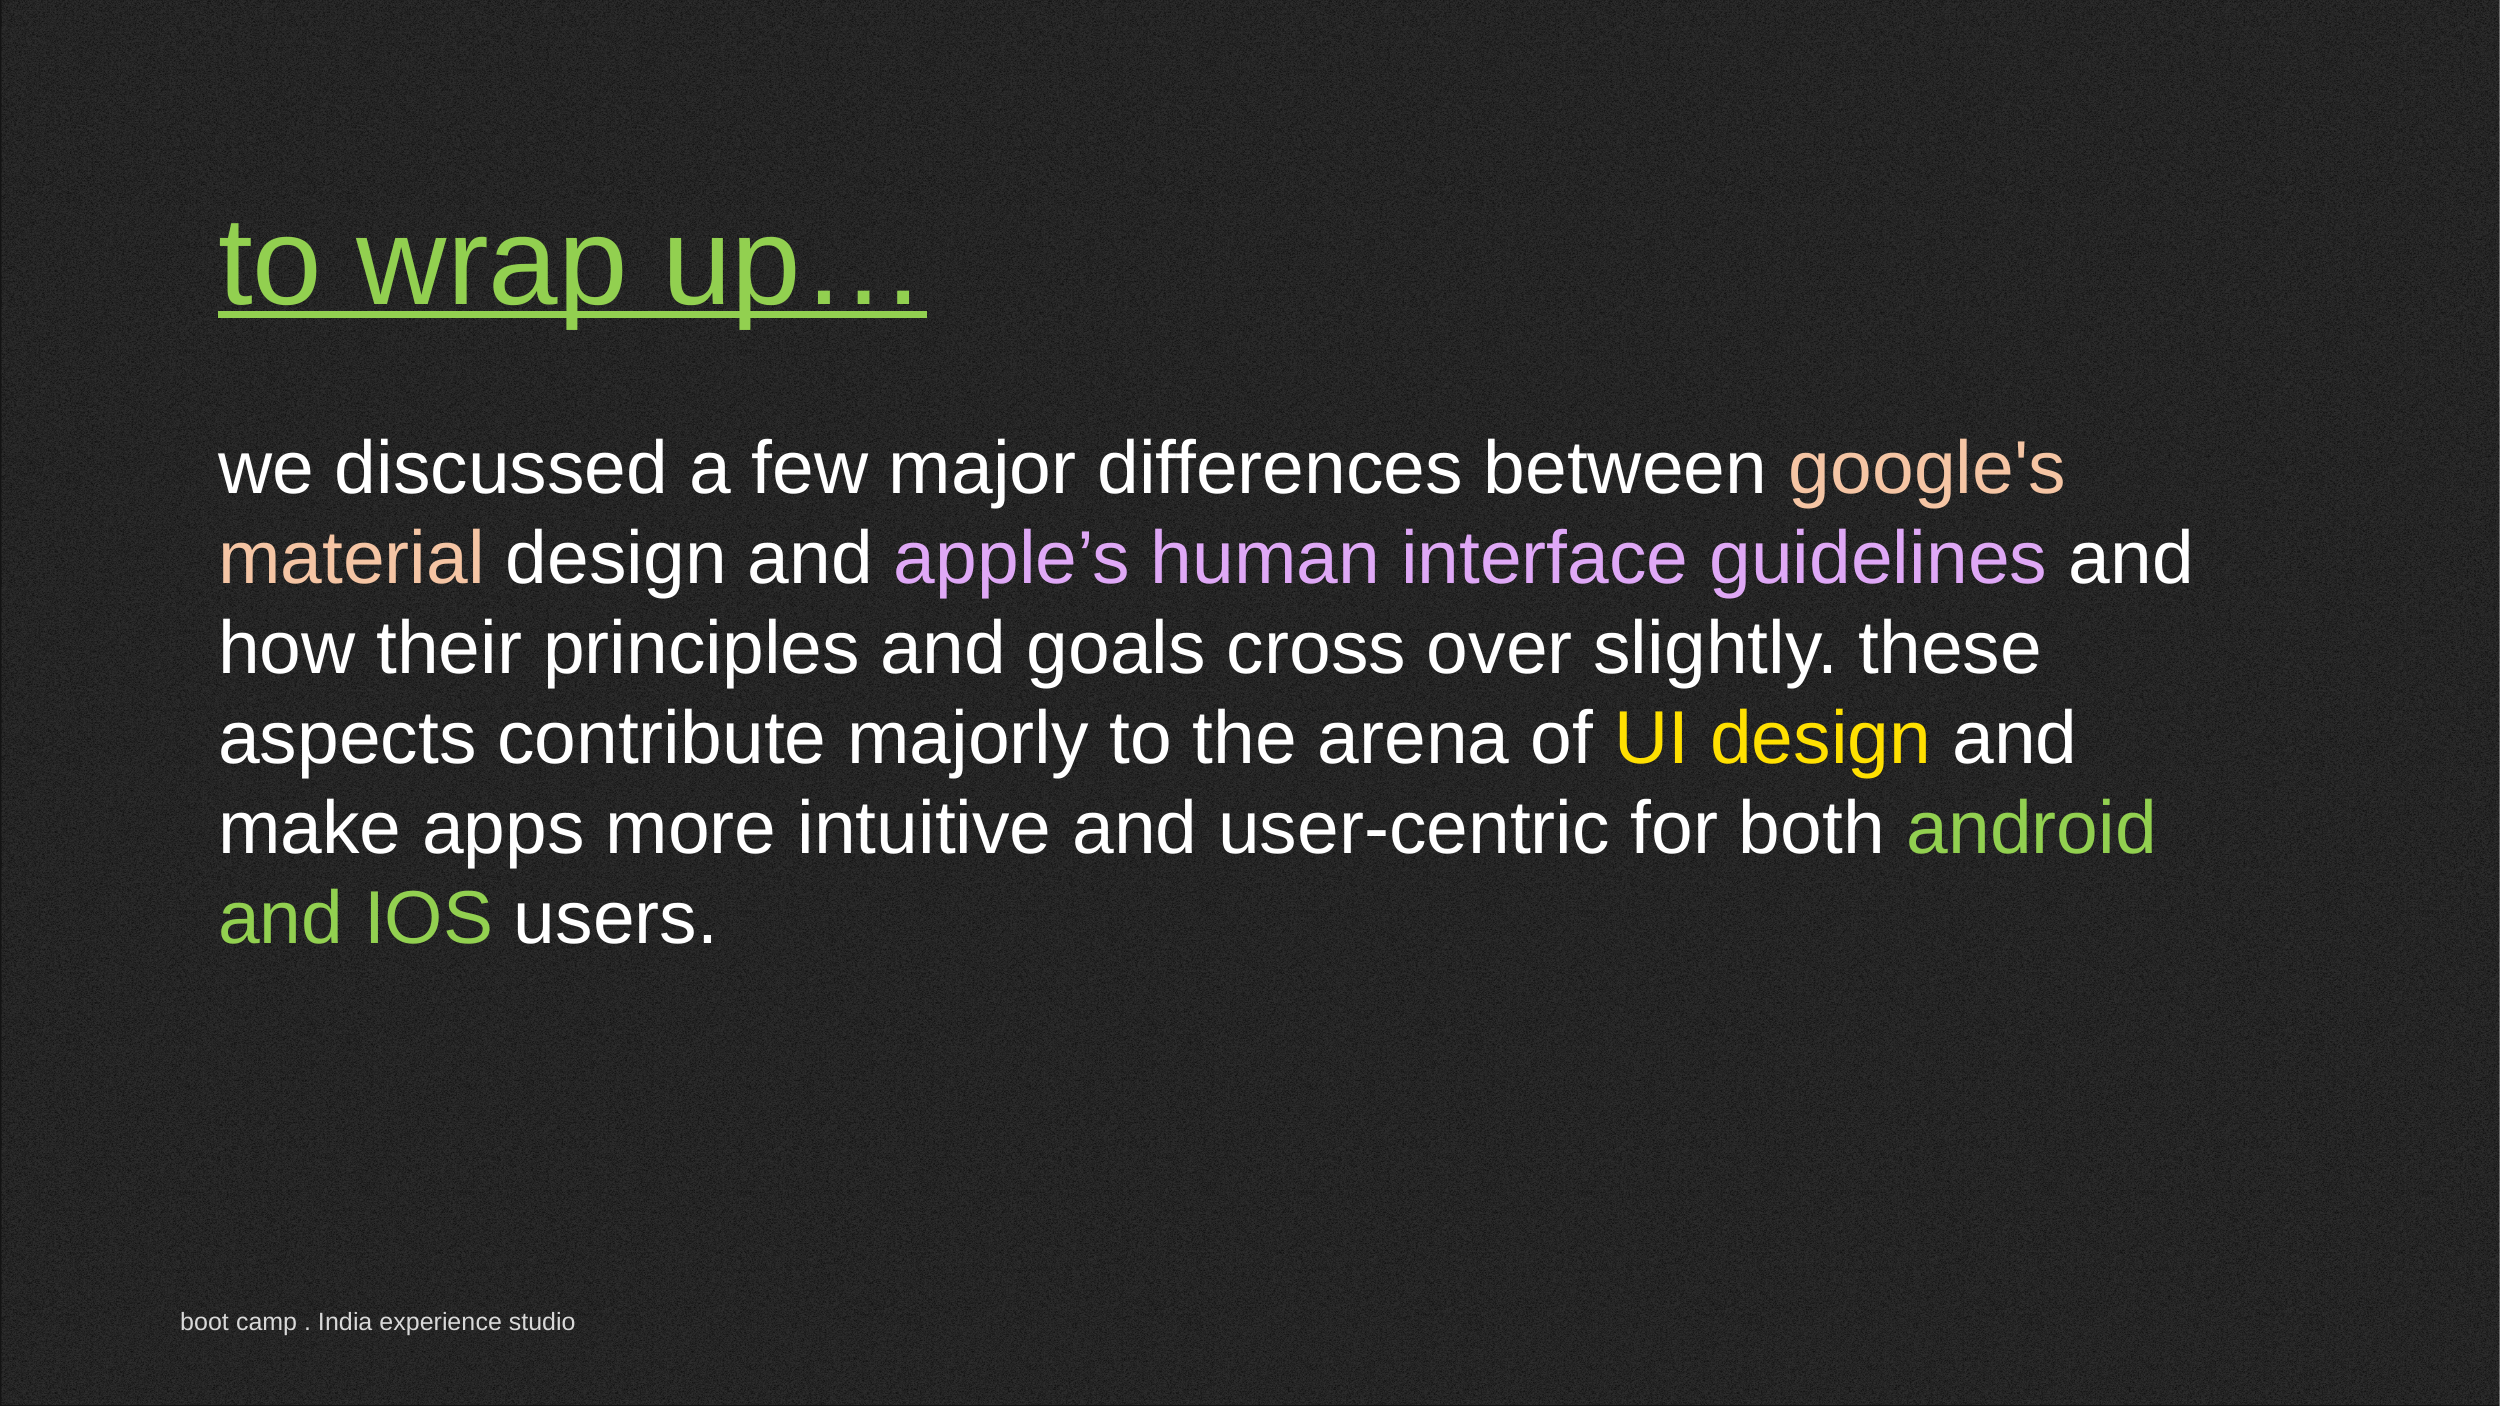

# to wrap up…
we discussed a few major differences between google's material design and apple’s human interface guidelines and how their principles and goals cross over slightly. these aspects contribute majorly to the arena of UI design and make apps more intuitive and user-centric for both android and IOS users.